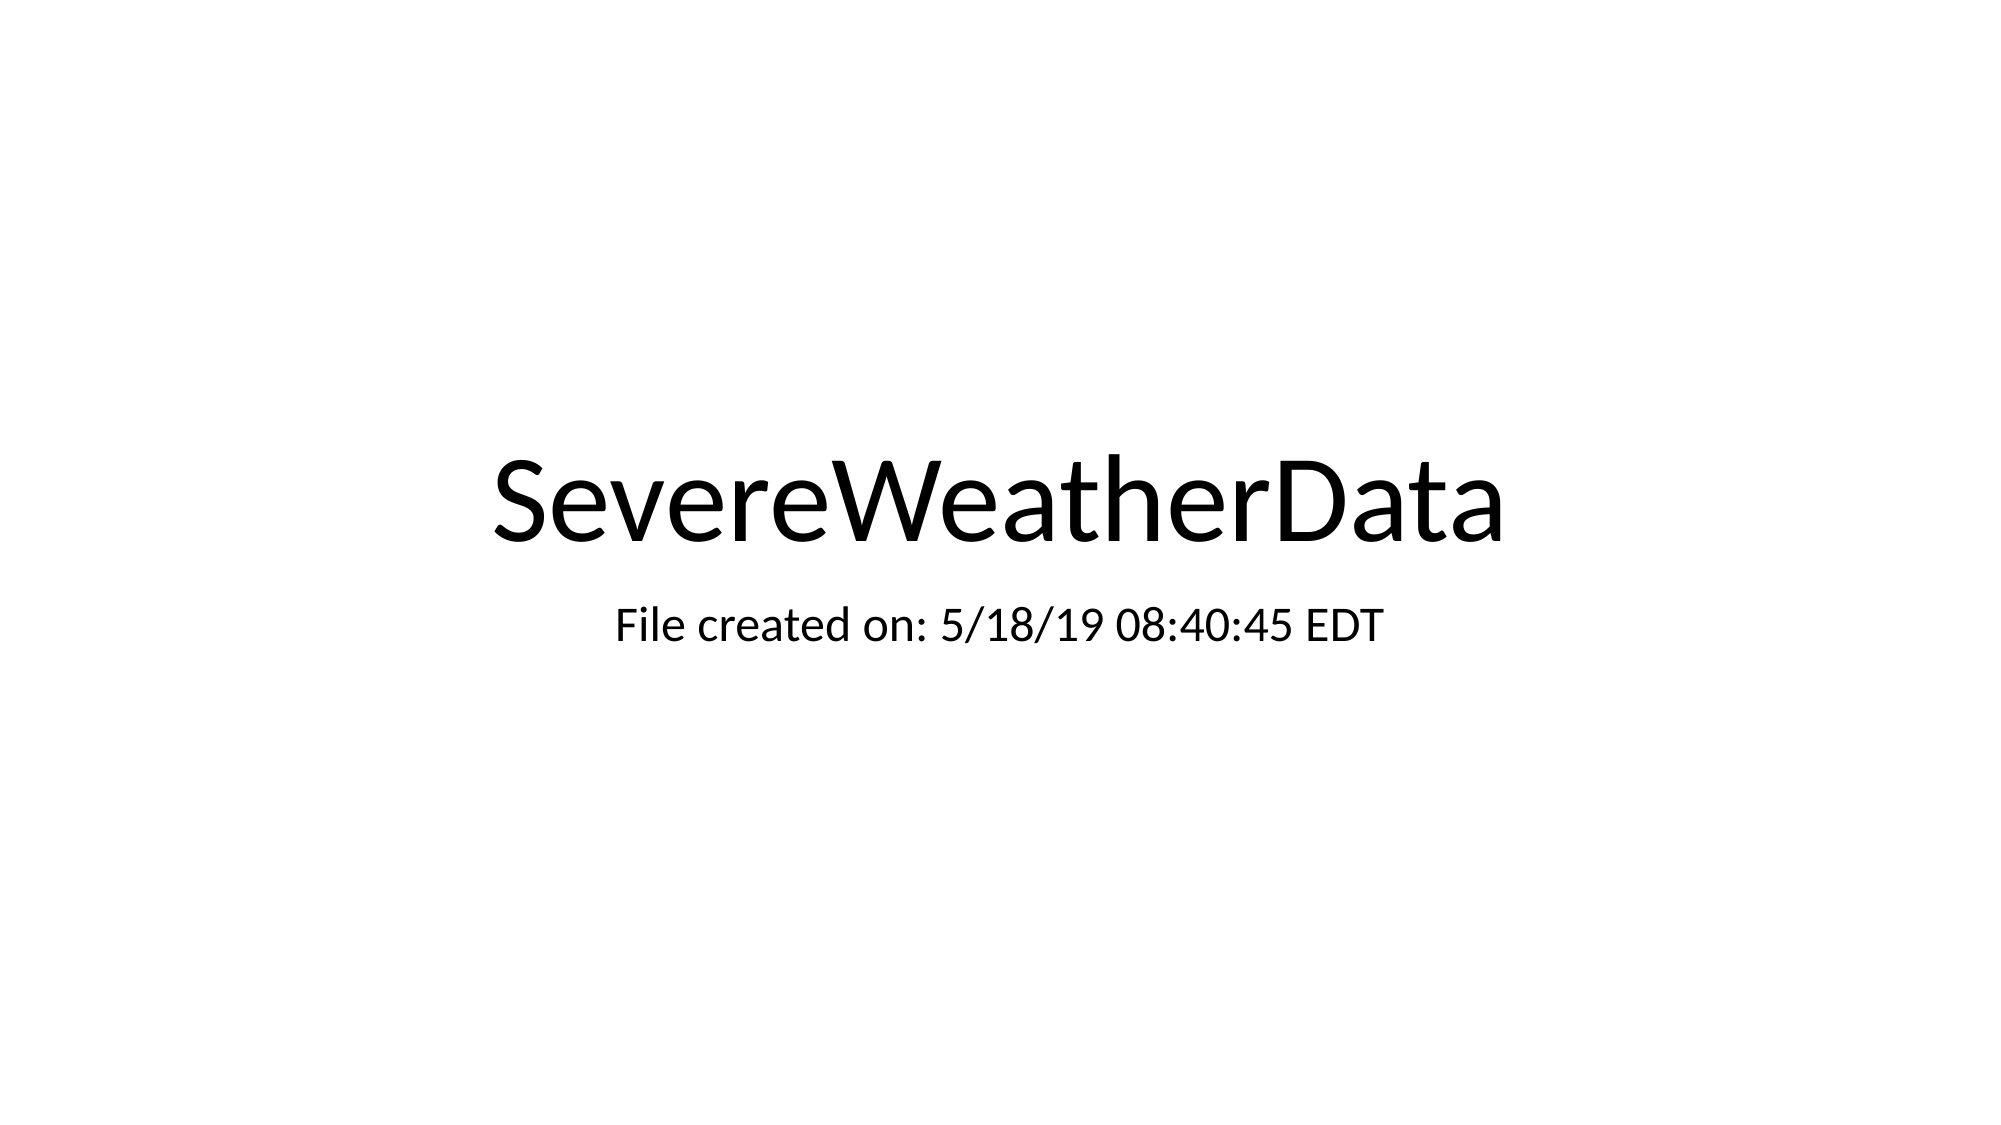

# SevereWeatherData
File created on: 5/18/19 08:40:45 EDT